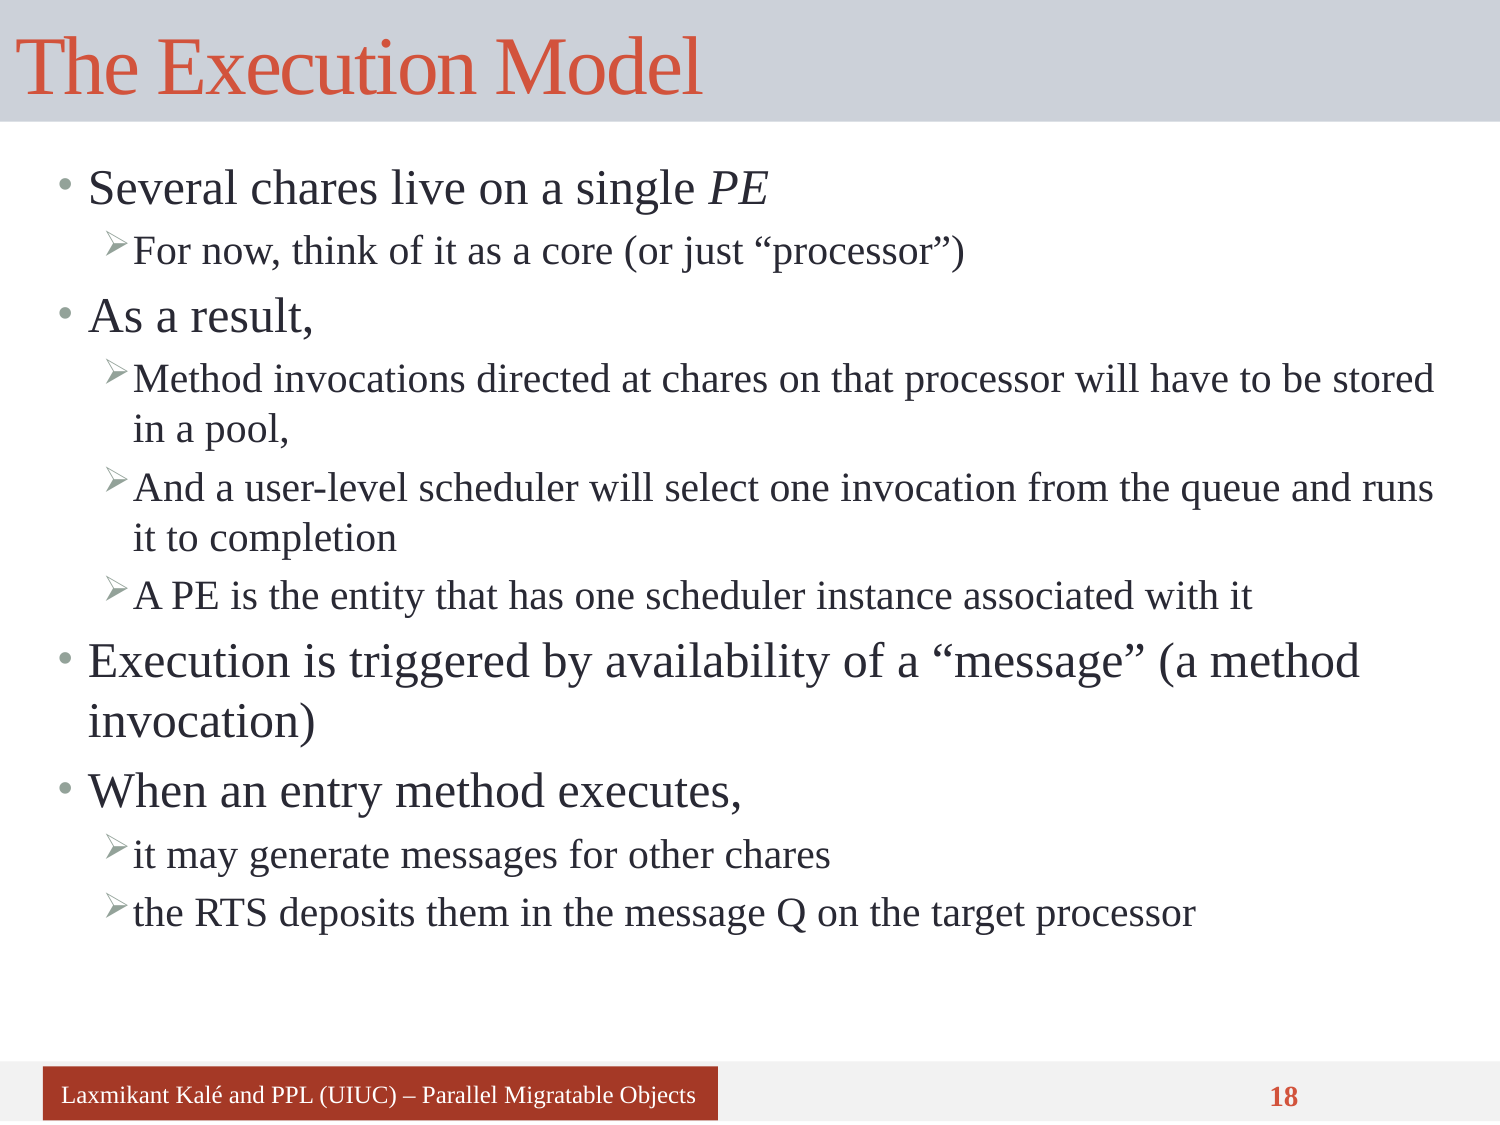

# The Execution Model
Several chares live on a single PE
For now, think of it as a core (or just “processor”)
As a result,
Method invocations directed at chares on that processor will have to be stored in a pool,
And a user-level scheduler will select one invocation from the queue and runs it to completion
A PE is the entity that has one scheduler instance associated with it
Execution is triggered by availability of a “message” (a method invocation)
When an entry method executes,
it may generate messages for other chares
the RTS deposits them in the message Q on the target processor

Laxmikant Kalé and PPL (UIUC) – Parallel Migratable Objects
18